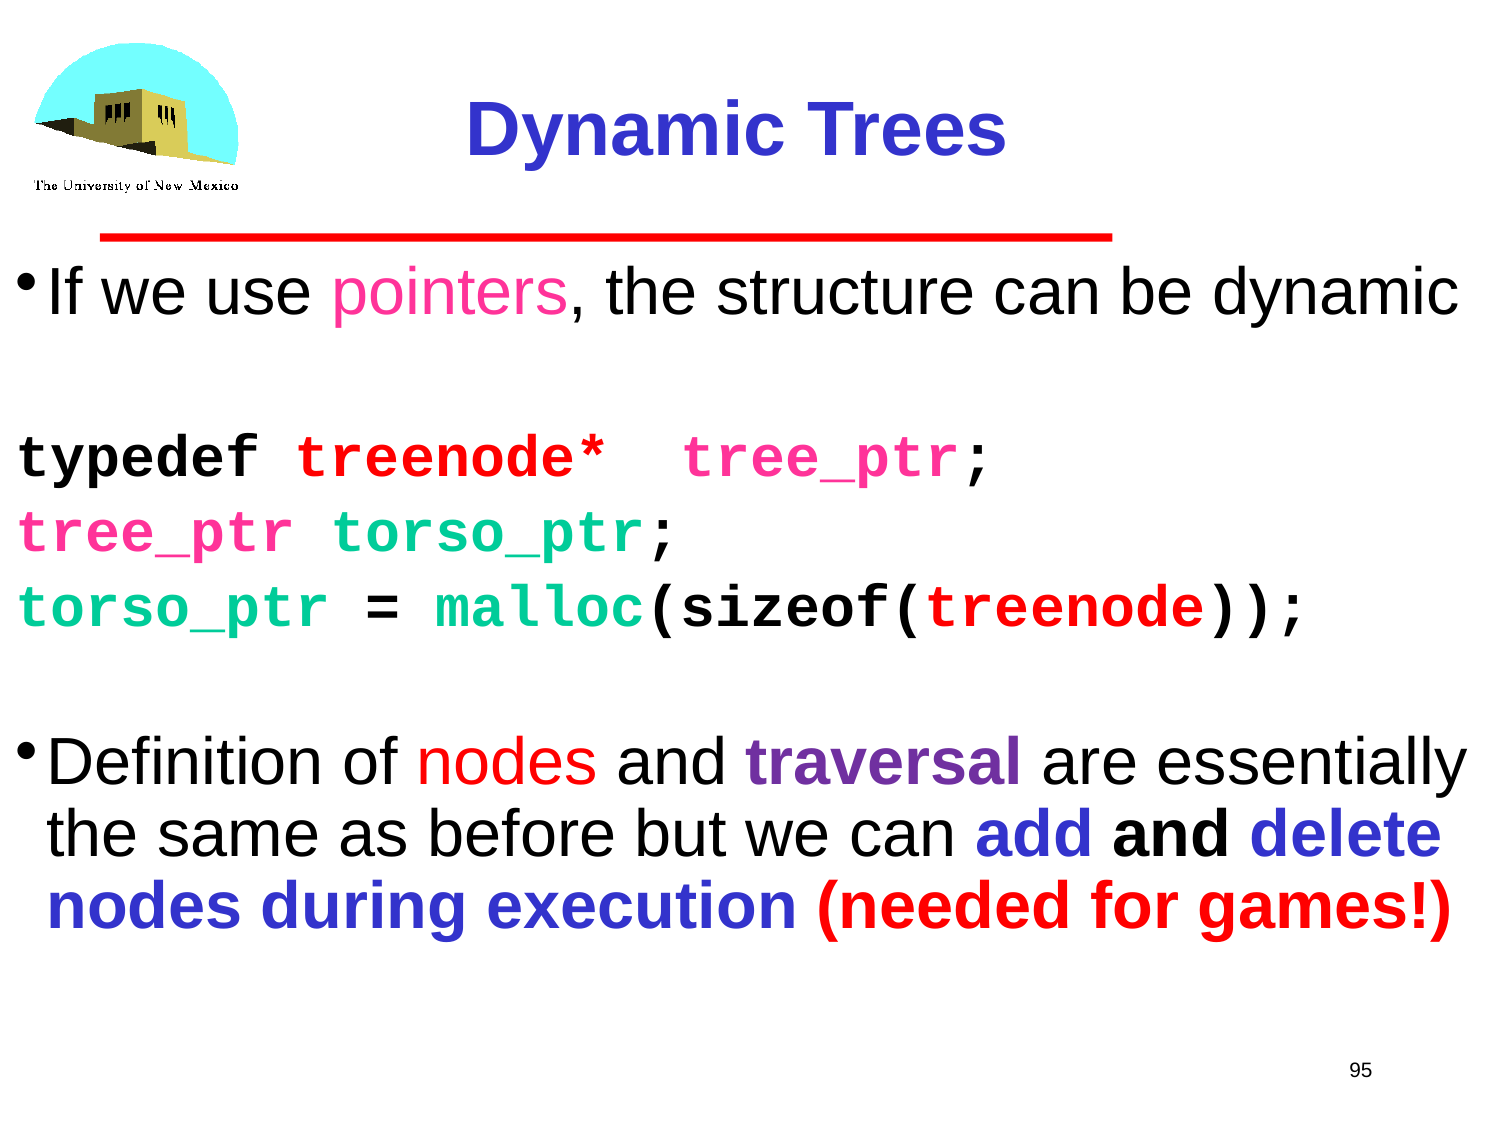

Dynamic Trees
If we use pointers, the structure can be dynamic

typedef treenode*  tree_ptr;
tree_ptr torso_ptr;
torso_ptr = malloc(sizeof(treenode));

Definition of nodes and traversal are essentially the same as before but we can add and delete nodes during execution (needed for games!)
95